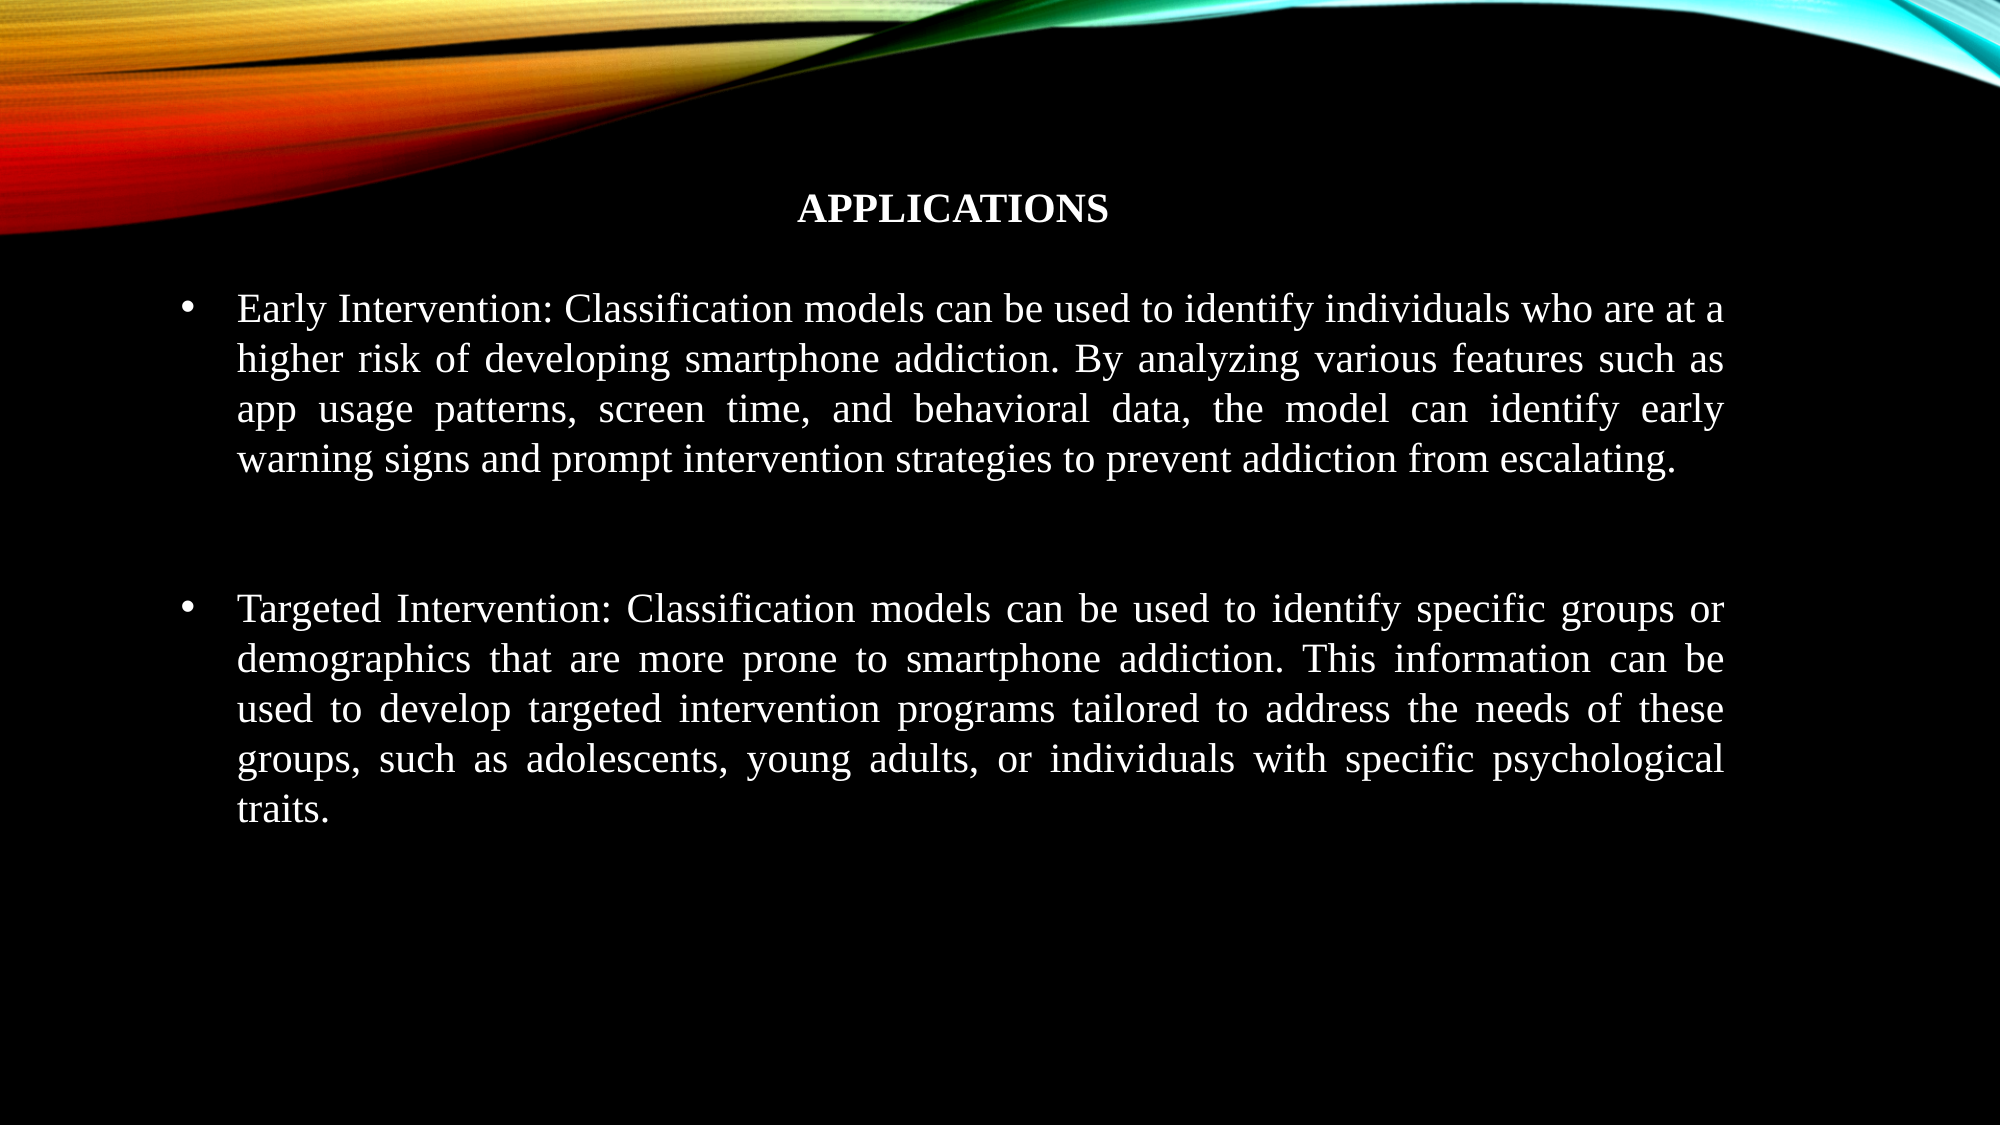

APPLICATIONS

Early Intervention: Classification models can be used to identify individuals who are at a higher risk of developing smartphone addiction. By analyzing various features such as app usage patterns, screen time, and behavioral data, the model can identify early warning signs and prompt intervention strategies to prevent addiction from escalating.

Targeted Intervention: Classification models can be used to identify specific groups or demographics that are more prone to smartphone addiction. This information can be used to develop targeted intervention programs tailored to address the needs of these groups, such as adolescents, young adults, or individuals with specific psychological traits.